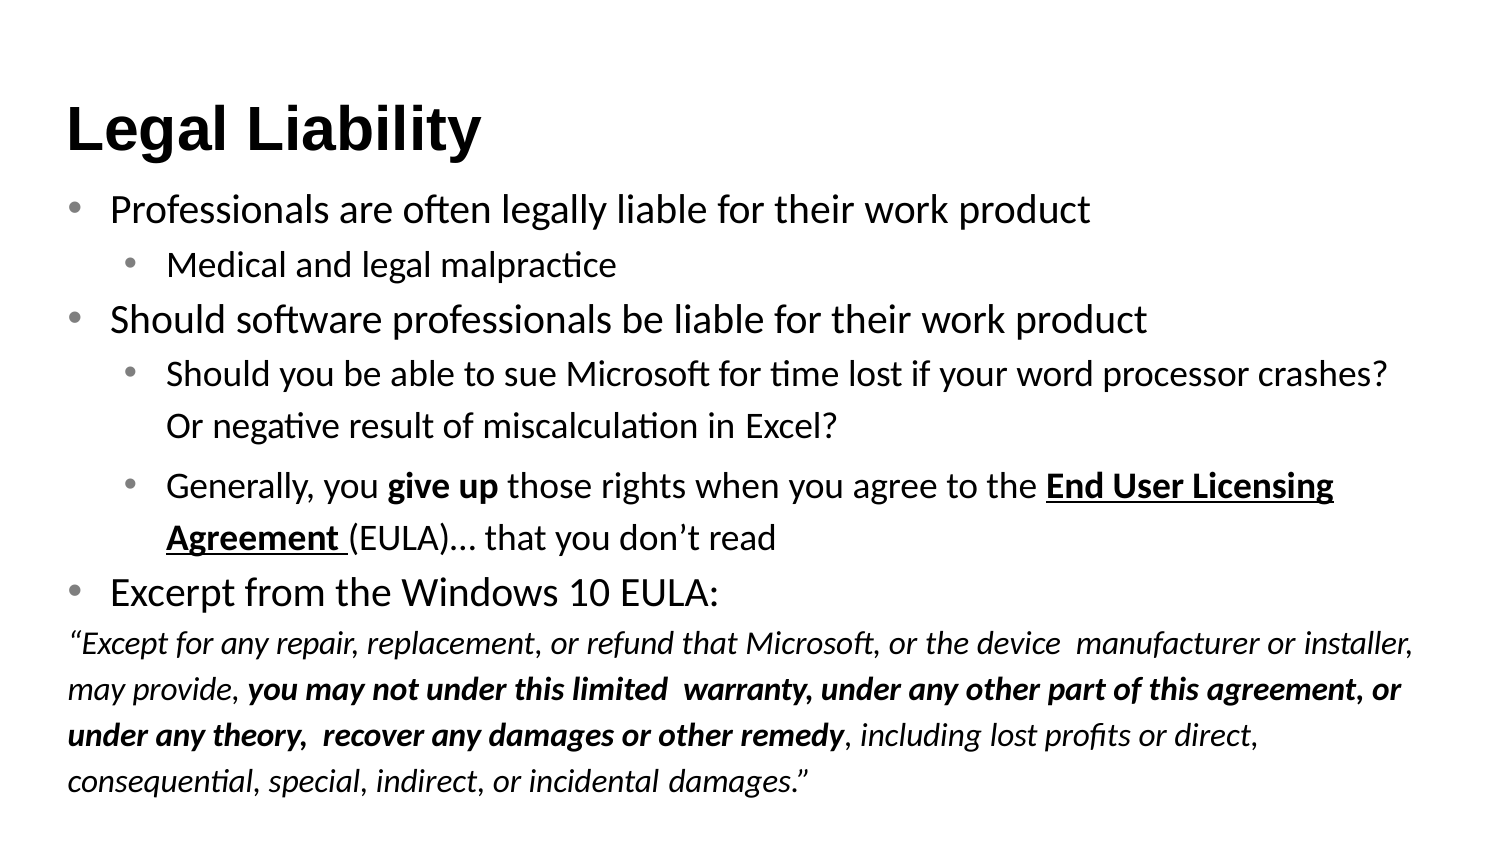

# Legal Liability
Professionals are often legally liable for their work product
Medical and legal malpractice
Should software professionals be liable for their work product
Should you be able to sue Microsoft for time lost if your word processor crashes? Or negative result of miscalculation in Excel?
Generally, you give up those rights when you agree to the End User Licensing Agreement (EULA)… that you don’t read
Excerpt from the Windows 10 EULA:
“Except for any repair, replacement, or refund that Microsoft, or the device  manufacturer or installer, may provide, you may not under this limited  warranty, under any other part of this agreement, or under any theory,  recover any damages or other remedy, including lost profits or direct,  consequential, special, indirect, or incidental damages.”